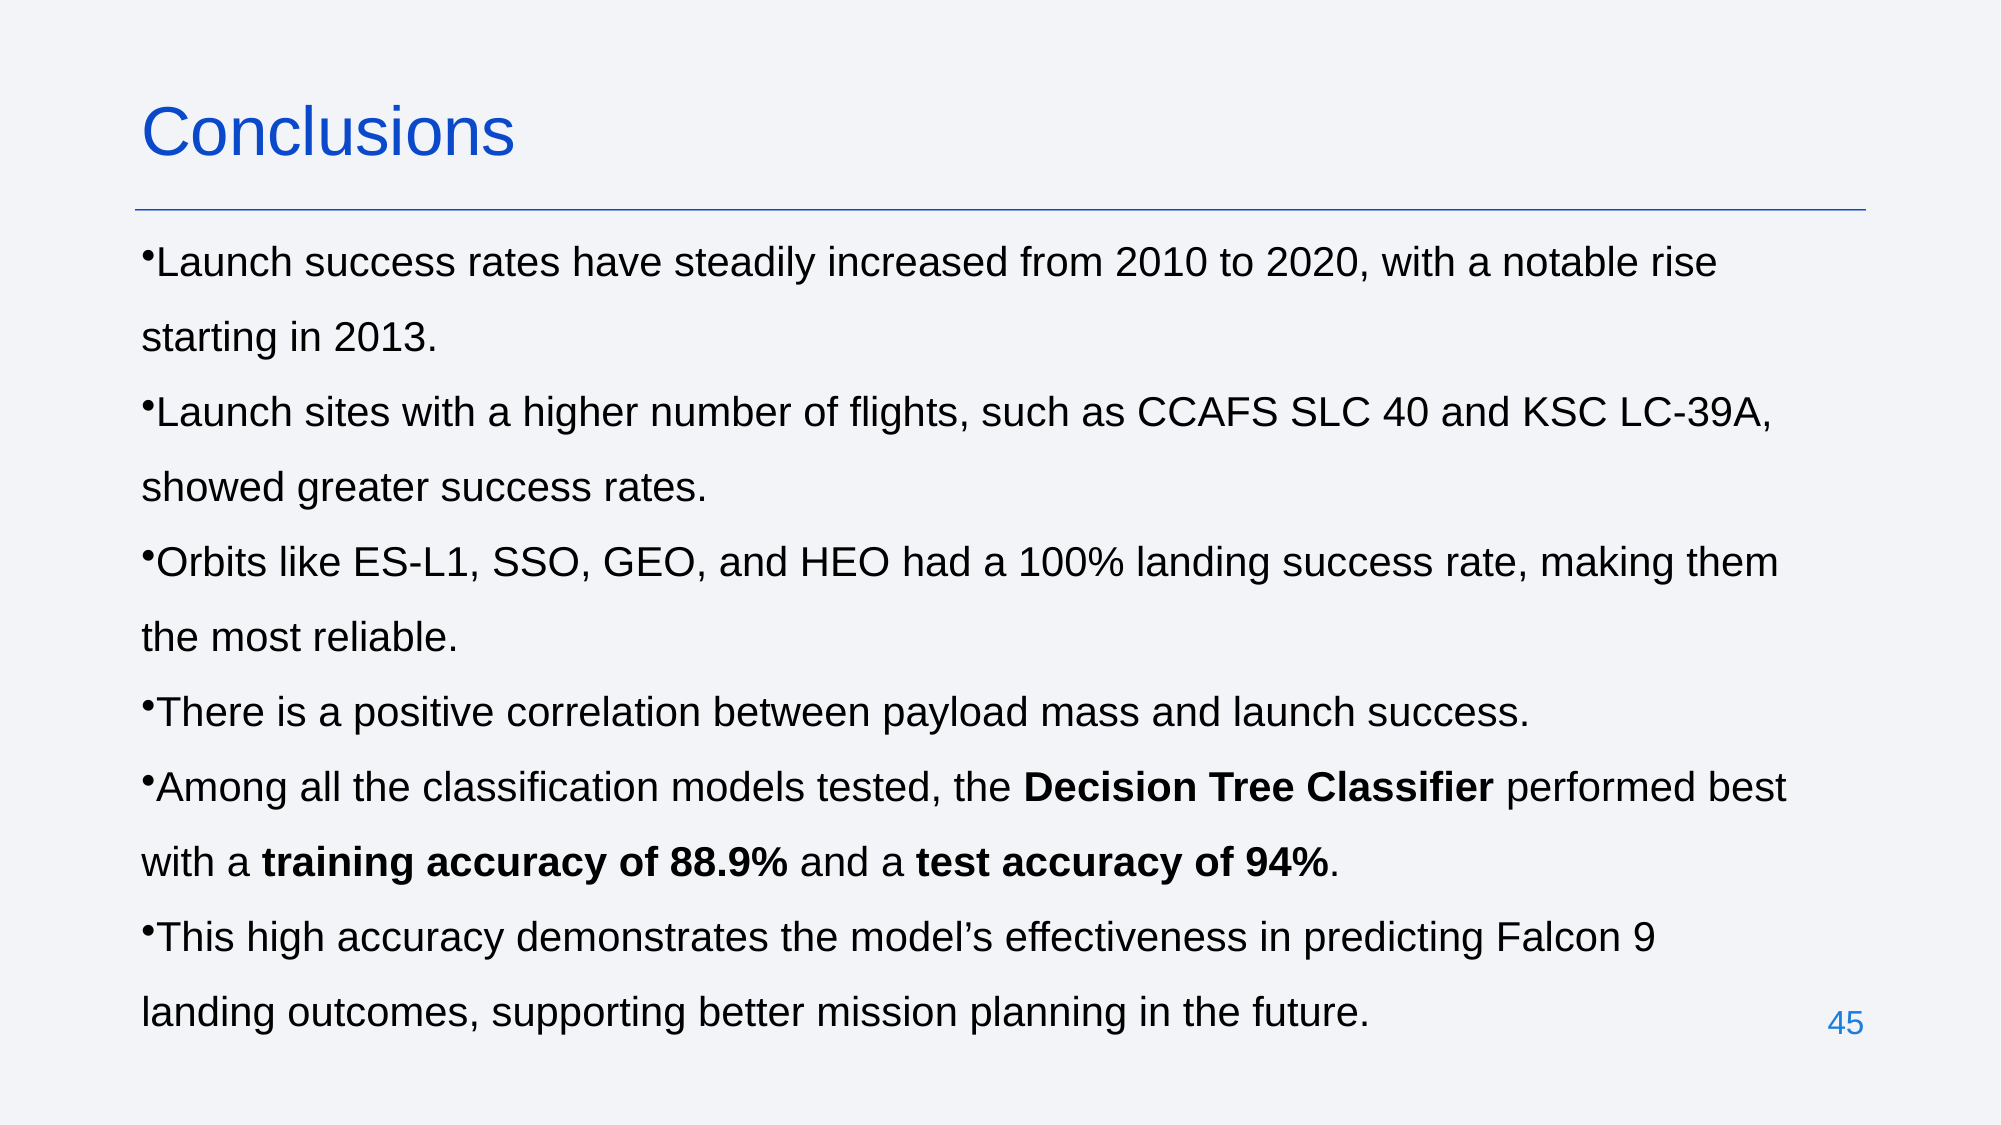

Conclusions
Launch success rates have steadily increased from 2010 to 2020, with a notable rise starting in 2013.
Launch sites with a higher number of flights, such as CCAFS SLC 40 and KSC LC-39A, showed greater success rates.
Orbits like ES-L1, SSO, GEO, and HEO had a 100% landing success rate, making them the most reliable.
There is a positive correlation between payload mass and launch success.
Among all the classification models tested, the Decision Tree Classifier performed best with a training accuracy of 88.9% and a test accuracy of 94%.
This high accuracy demonstrates the model’s effectiveness in predicting Falcon 9 landing outcomes, supporting better mission planning in the future.
45